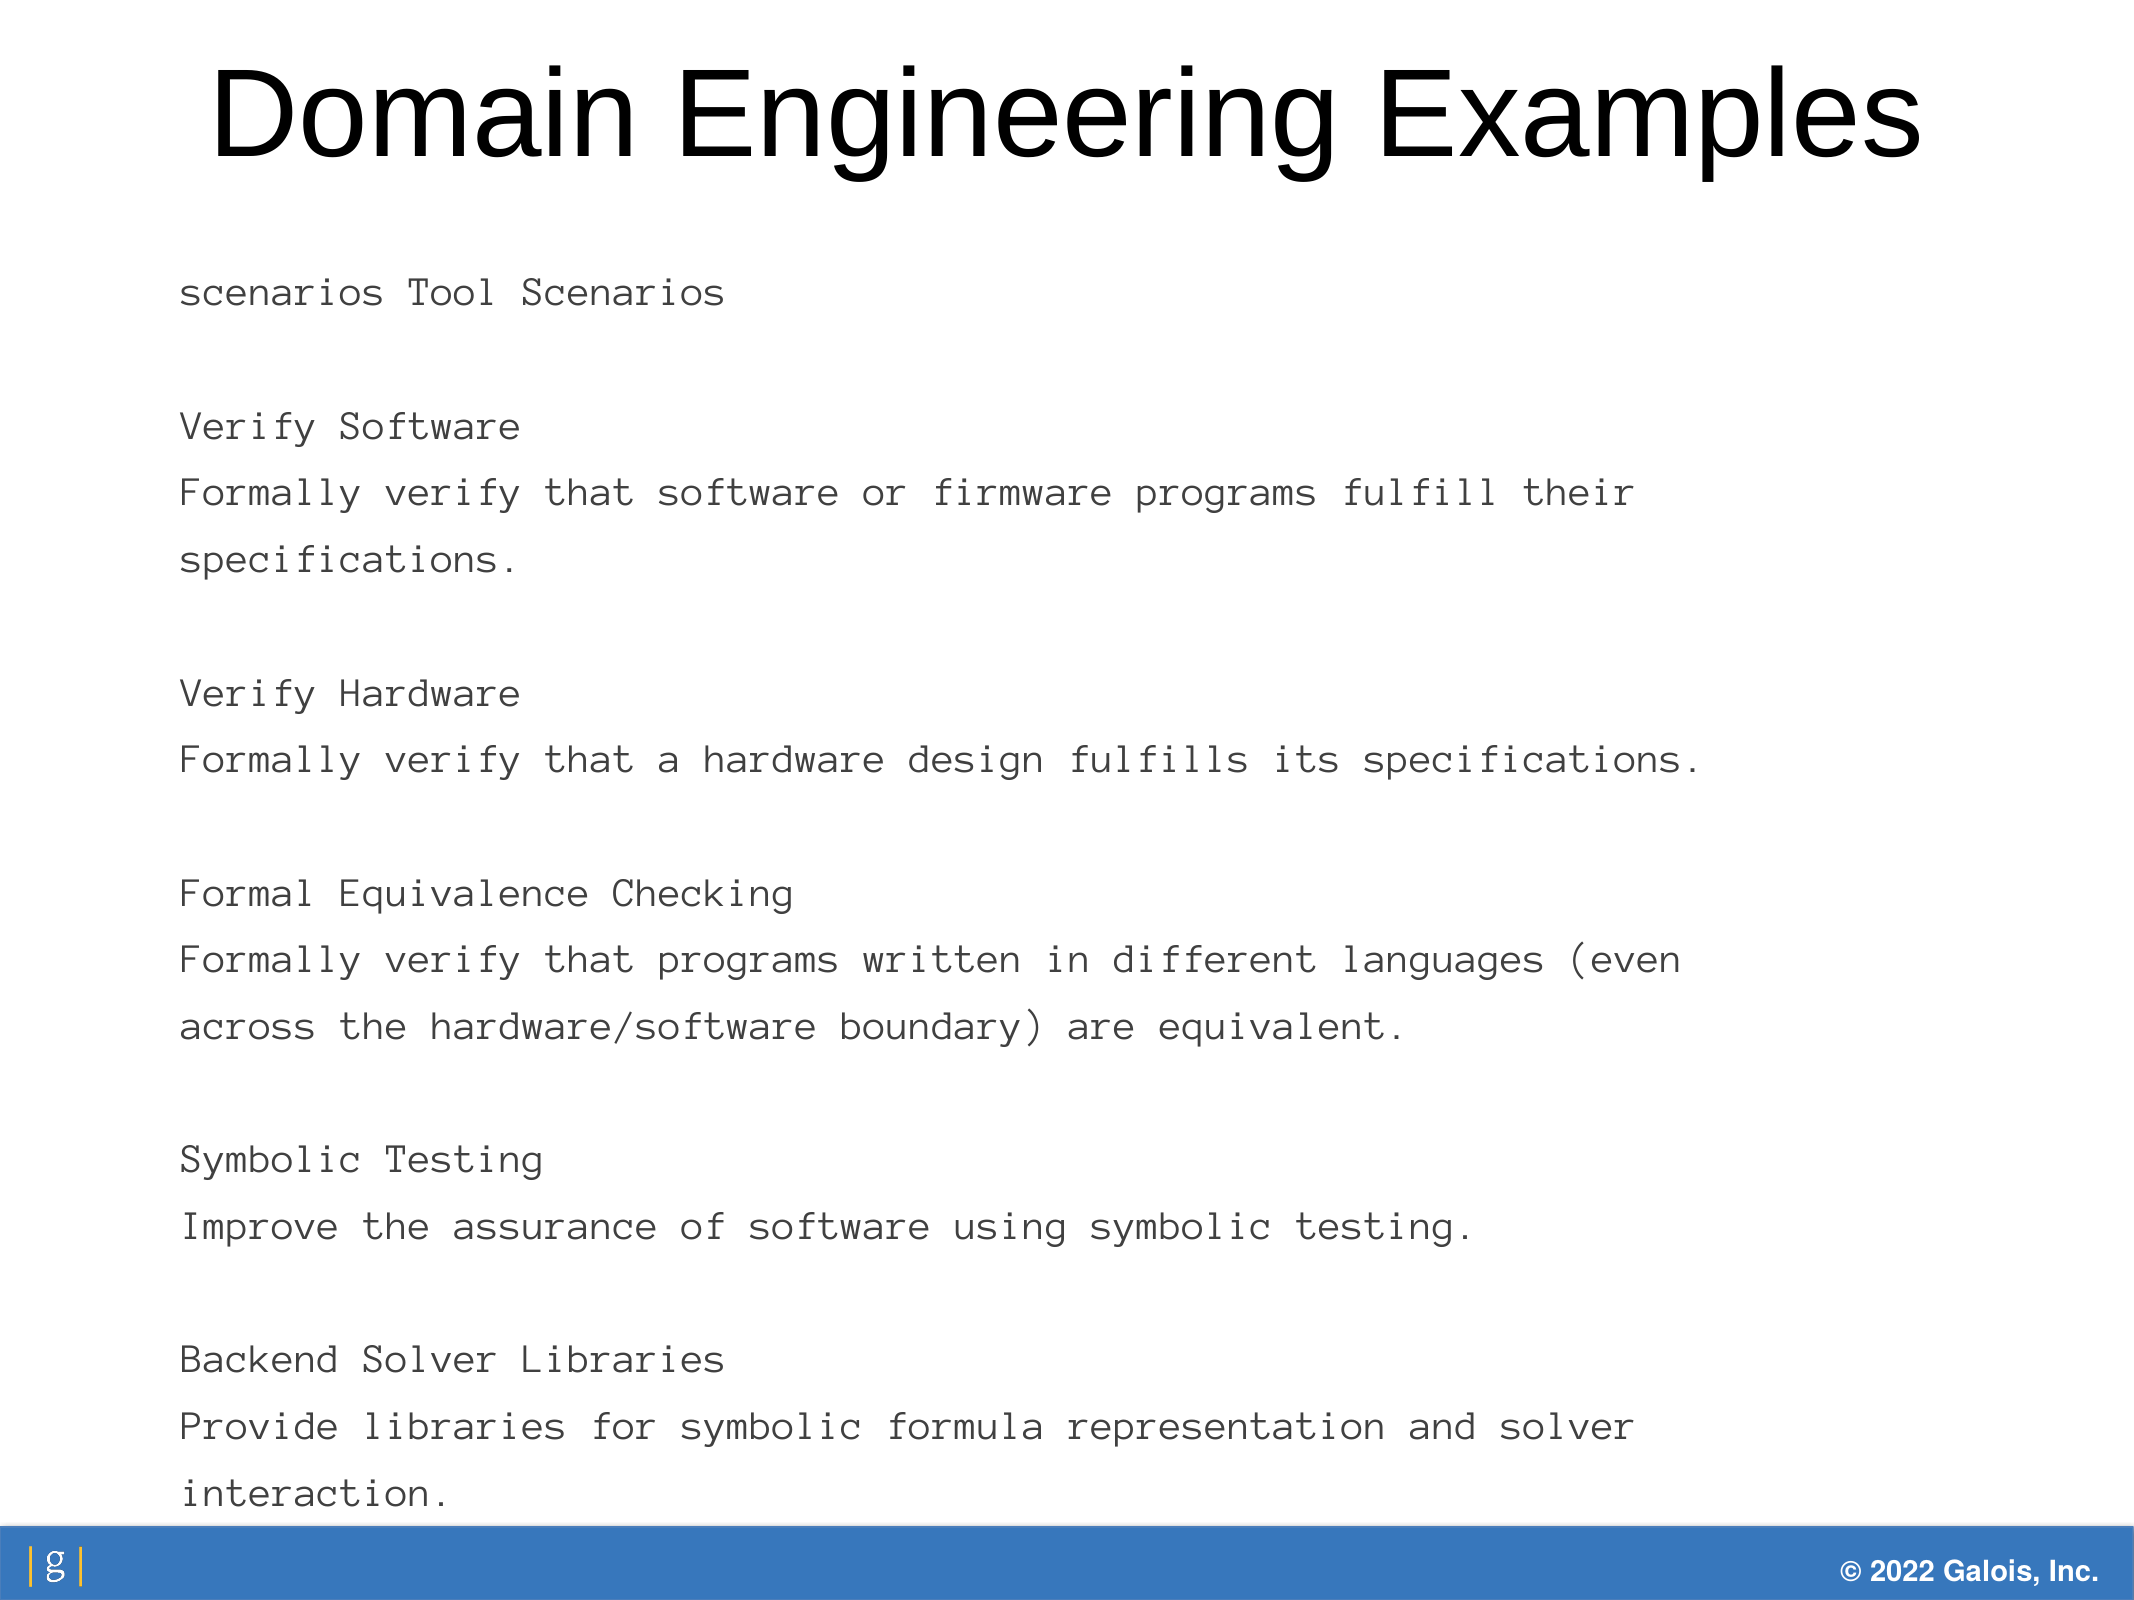

Domain Engineering Examples
scenarios Tool Scenarios

Verify Software
Formally verify that software or firmware programs fulfill their
specifications.

Verify Hardware
Formally verify that a hardware design fulfills its specifications.

Formal Equivalence Checking
Formally verify that programs written in different languages (even
across the hardware/software boundary) are equivalent.

Symbolic Testing
Improve the assurance of software using symbolic testing.

Backend Solver Libraries
Provide libraries for symbolic formula representation and solver
interaction.
88